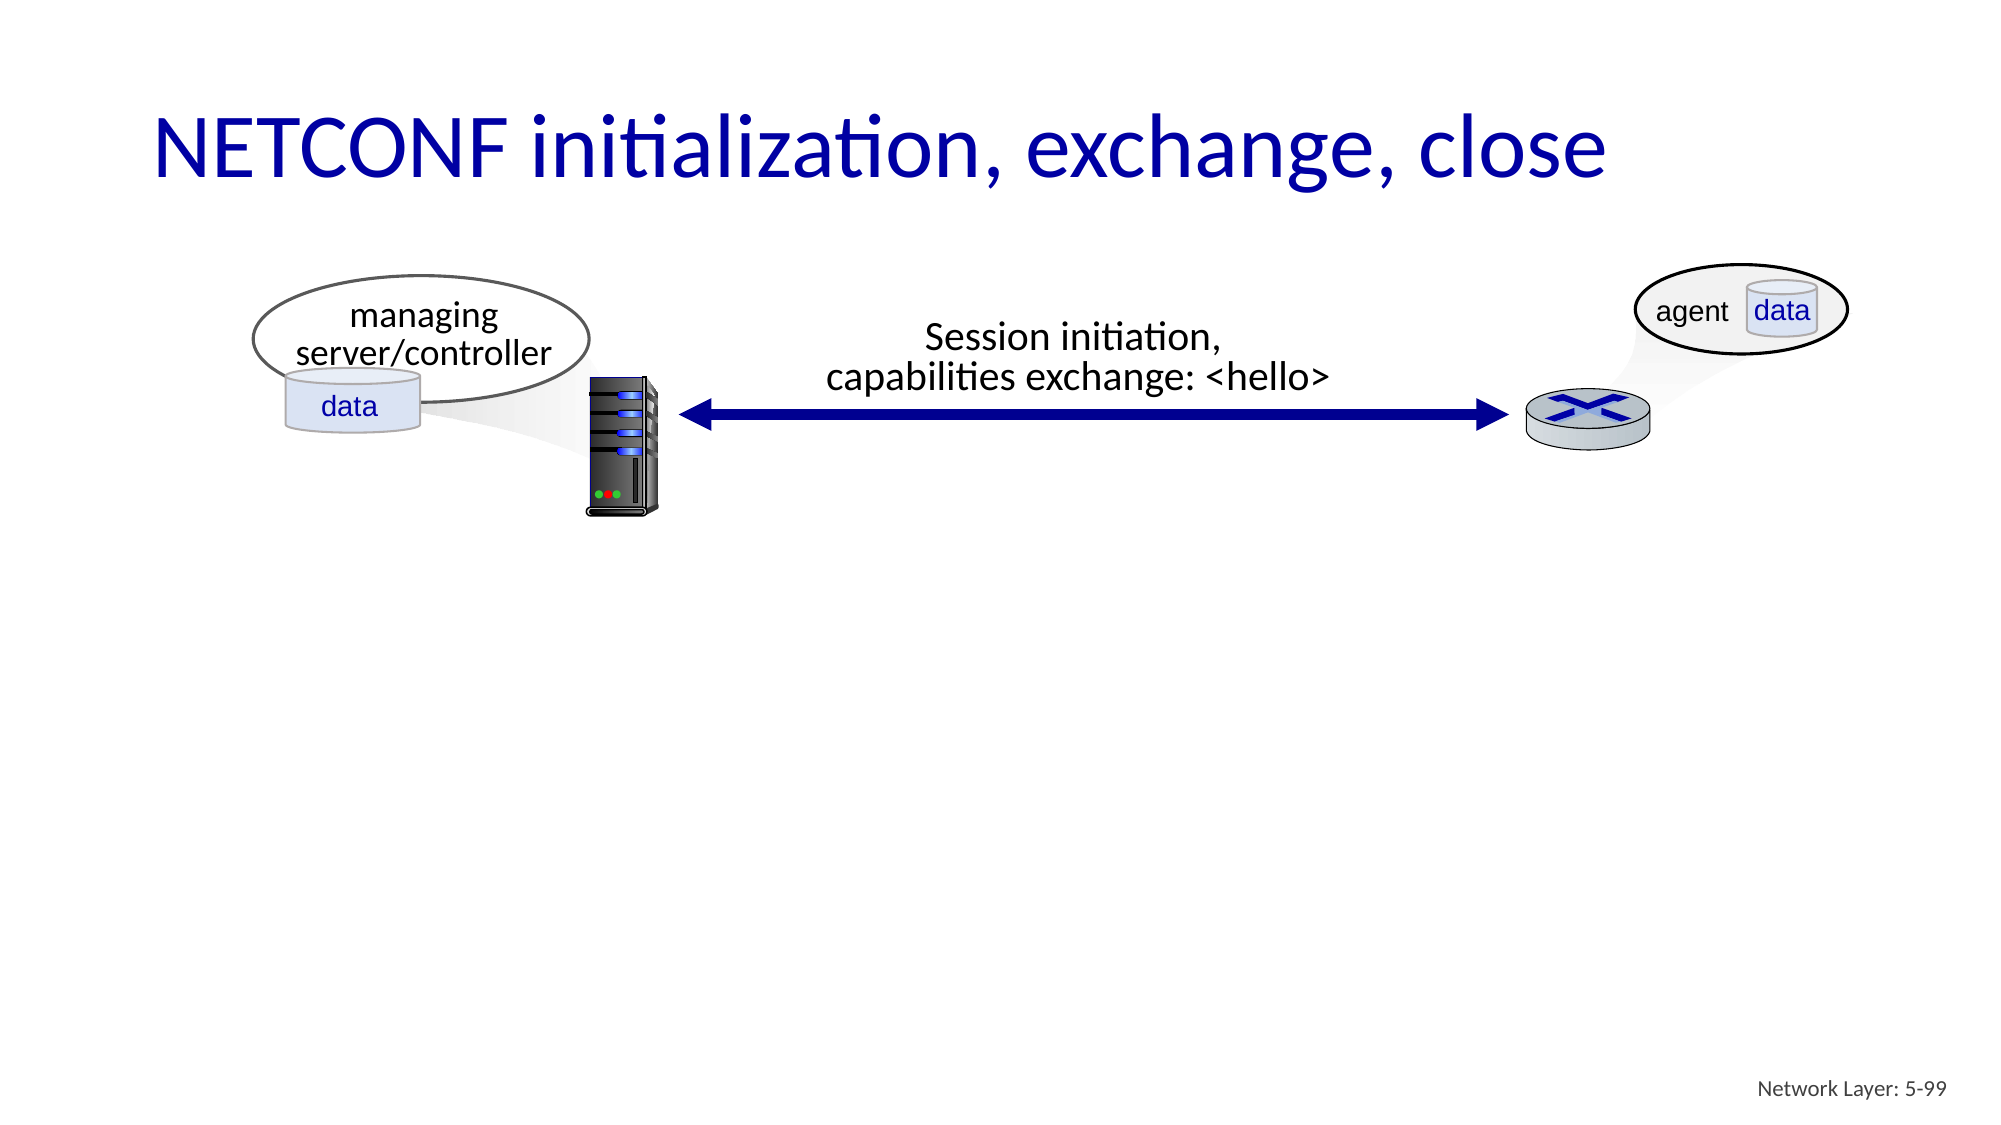

# NETCONF initialization, exchange, close

data
agent

managing
server/controller

data
Session initiation,
capabilities exchange: <hello>

Network Layer: 5-99